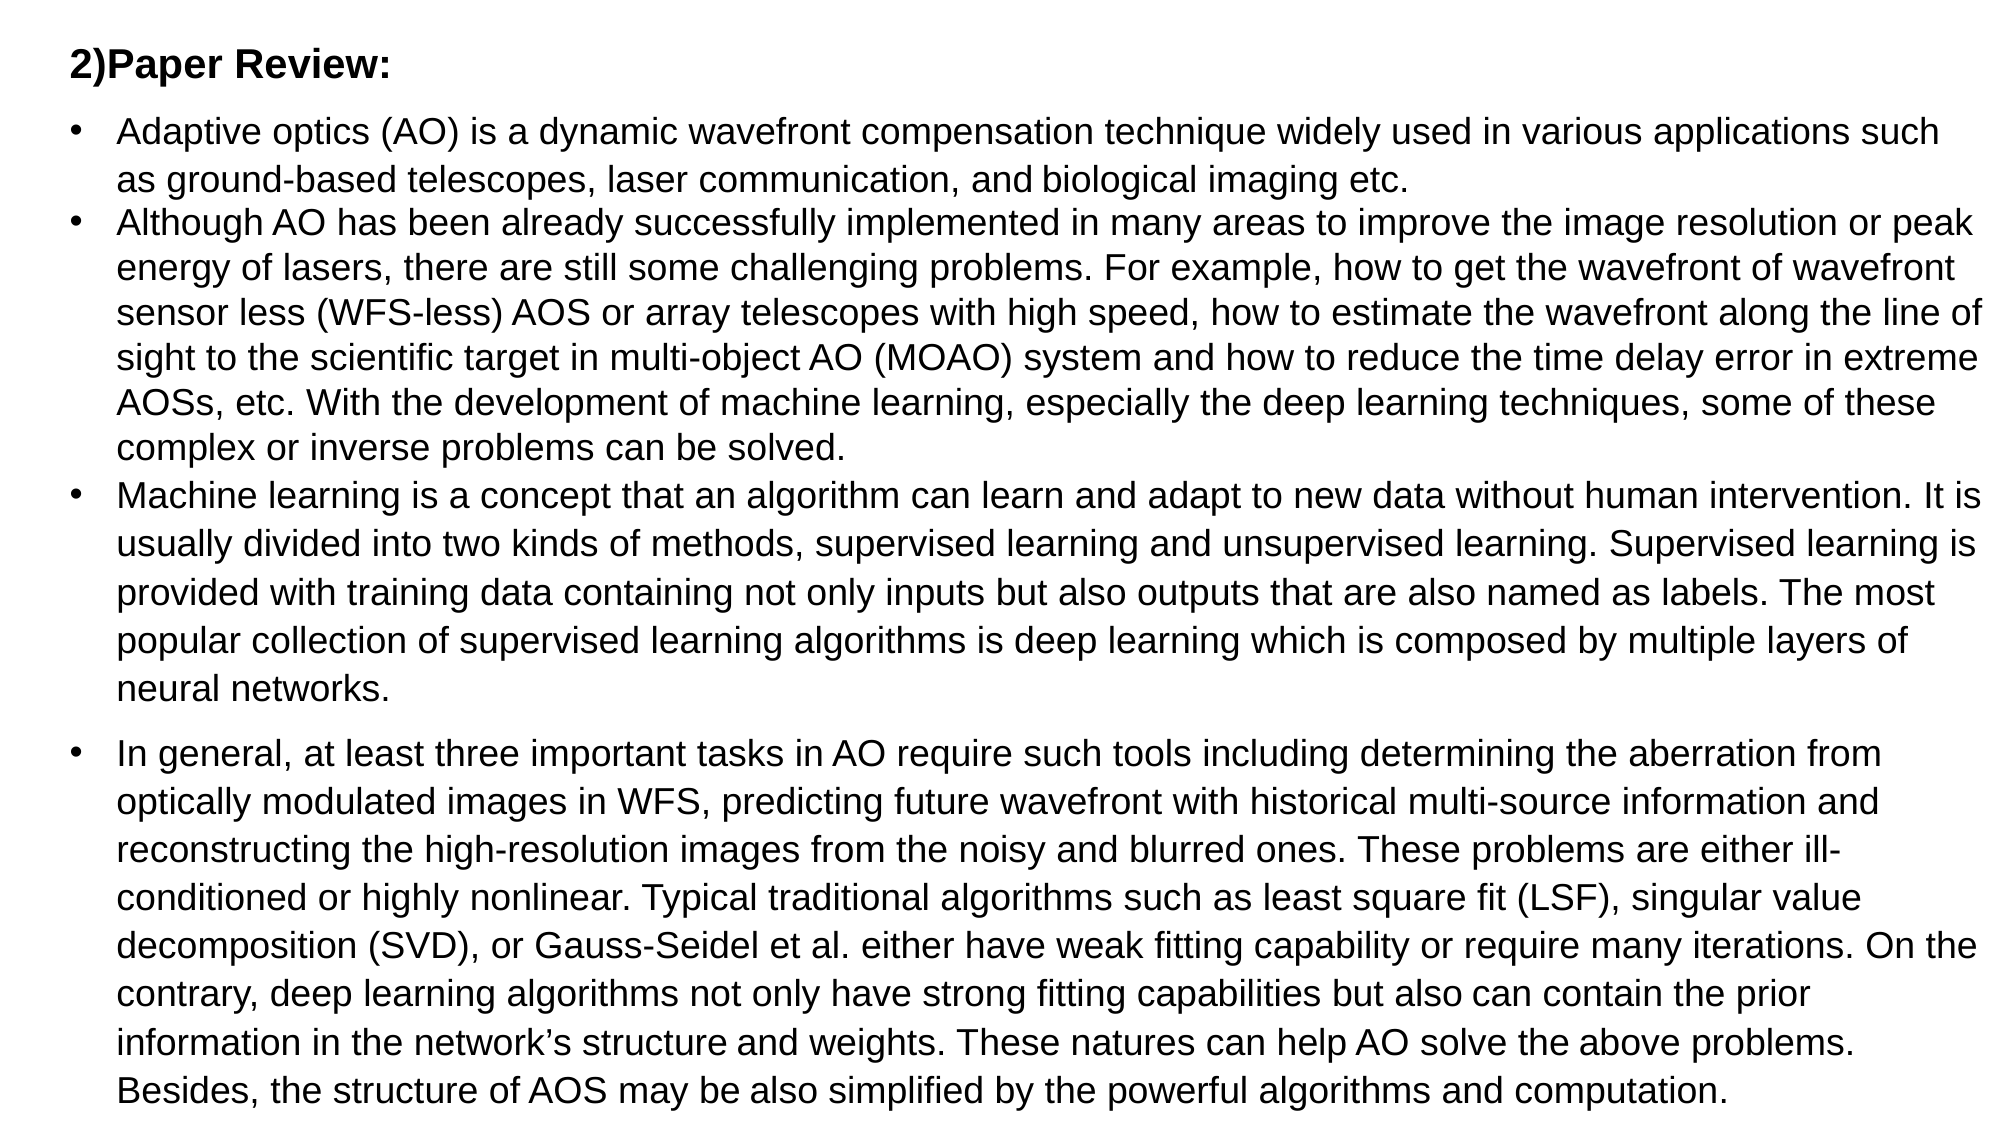

2)Paper Review:
Adaptive optics (AO) is a dynamic wavefront compensation technique widely used in various applications such as ground-based telescopes, laser communication, and biological imaging etc.
Although AO has been already successfully implemented in many areas to improve the image resolution or peak energy of lasers, there are still some challenging problems. For example, how to get the wavefront of wavefront sensor less (WFS-less) AOS or array telescopes with high speed, how to estimate the wavefront along the line of sight to the scientific target in multi-object AO (MOAO) system and how to reduce the time delay error in extreme AOSs, etc. With the development of machine learning, especially the deep learning techniques, some of these complex or inverse problems can be solved.
Machine learning is a concept that an algorithm can learn and adapt to new data without human intervention. It is usually divided into two kinds of methods, supervised learning and unsupervised learning. Supervised learning is provided with training data containing not only inputs but also outputs that are also named as labels. The most popular collection of supervised learning algorithms is deep learning which is composed by multiple layers of neural networks.
In general, at least three important tasks in AO require such tools including determining the aberration from optically modulated images in WFS, predicting future wavefront with historical multi-source information and reconstructing the high-resolution images from the noisy and blurred ones. These problems are either ill-conditioned or highly nonlinear. Typical traditional algorithms such as least square fit (LSF), singular value decomposition (SVD), or Gauss-Seidel et al. either have weak fitting capability or require many iterations. On the contrary, deep learning algorithms not only have strong fitting capabilities but also can contain the prior information in the network’s structure and weights. These natures can help AO solve the above problems. Besides, the structure of AOS may be also simplified by the powerful algorithms and computation.